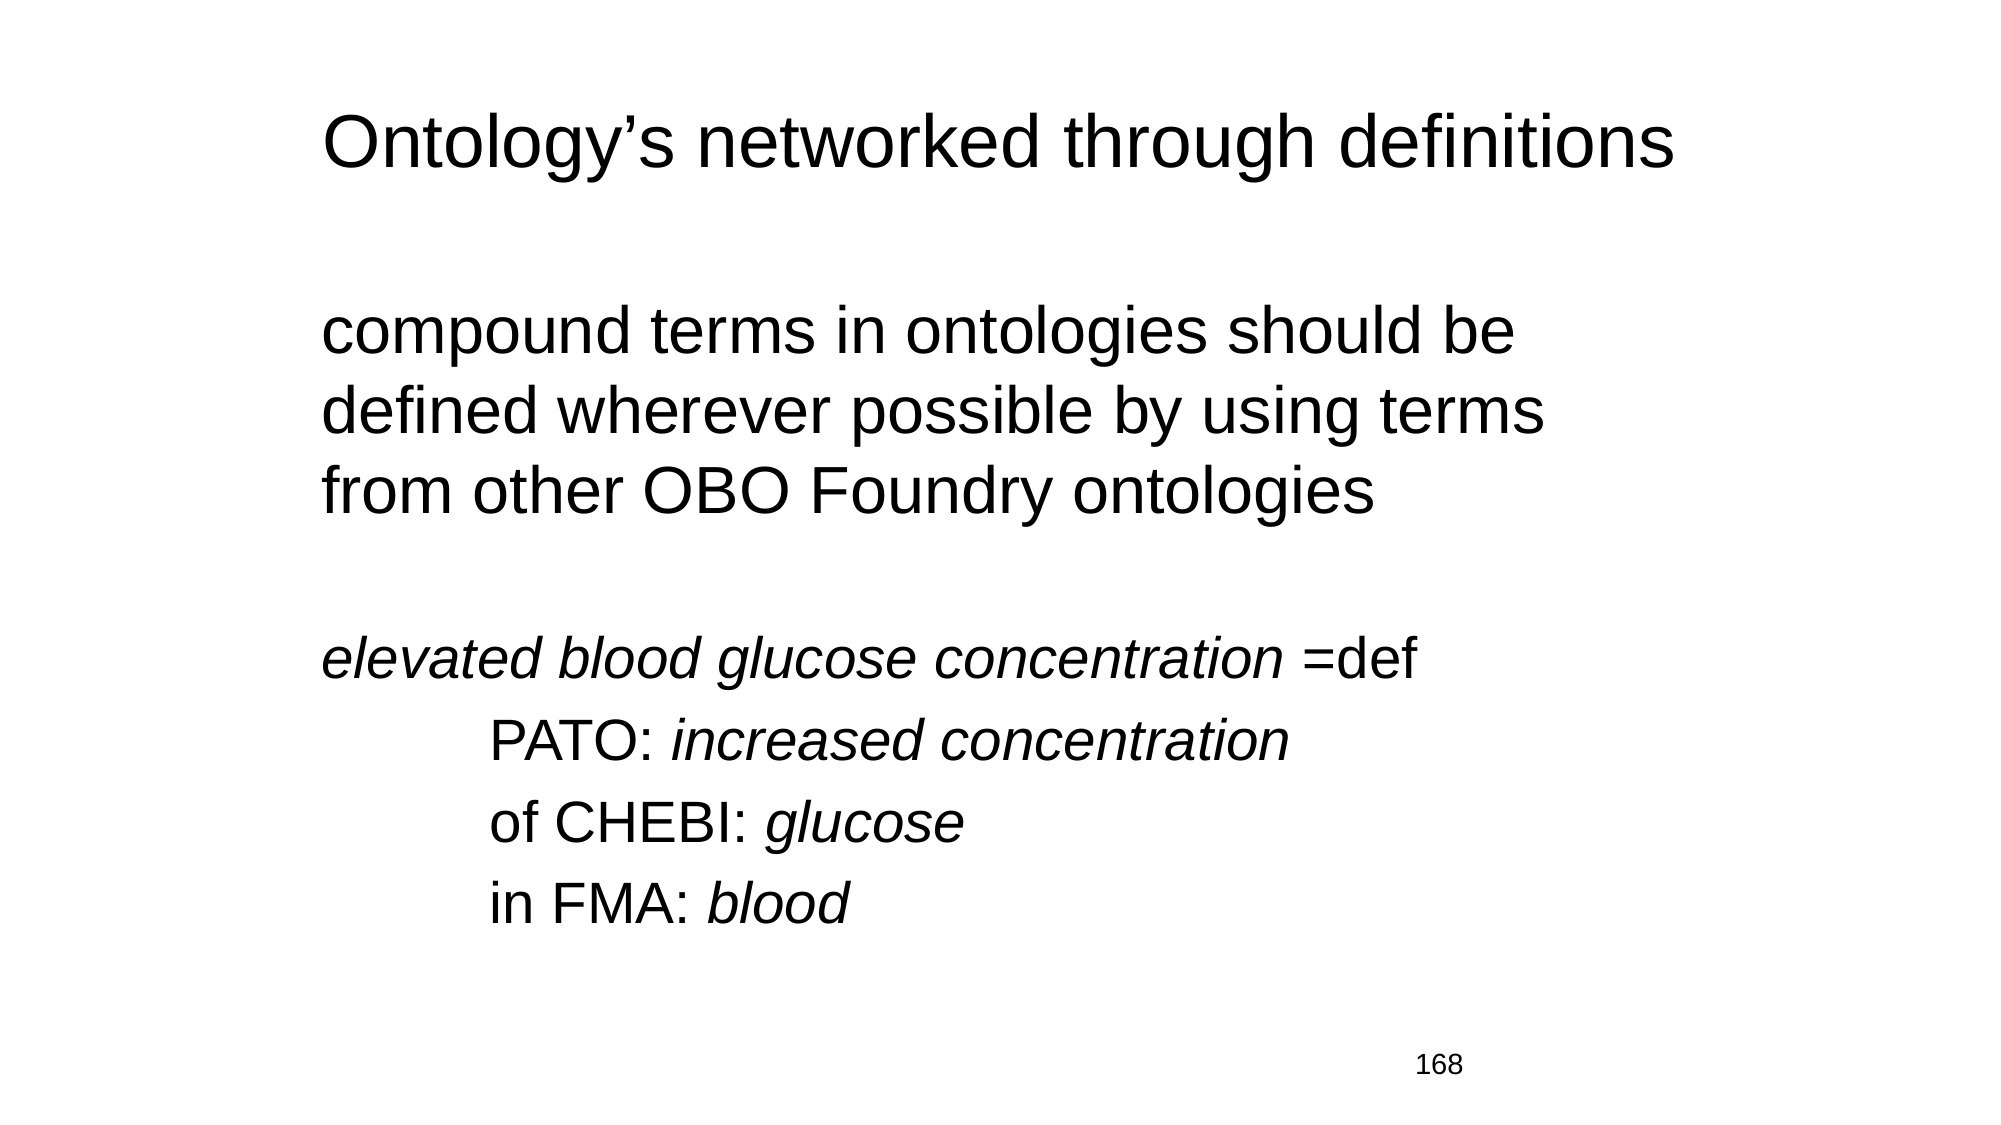

# Ontology’s networked through definitions
	compound terms in ontologies should be defined wherever possible by using terms from other OBO Foundry ontologies

	elevated blood glucose concentration =def
	PATO: increased concentration
	of CHEBI: glucose
	in FMA: blood

168